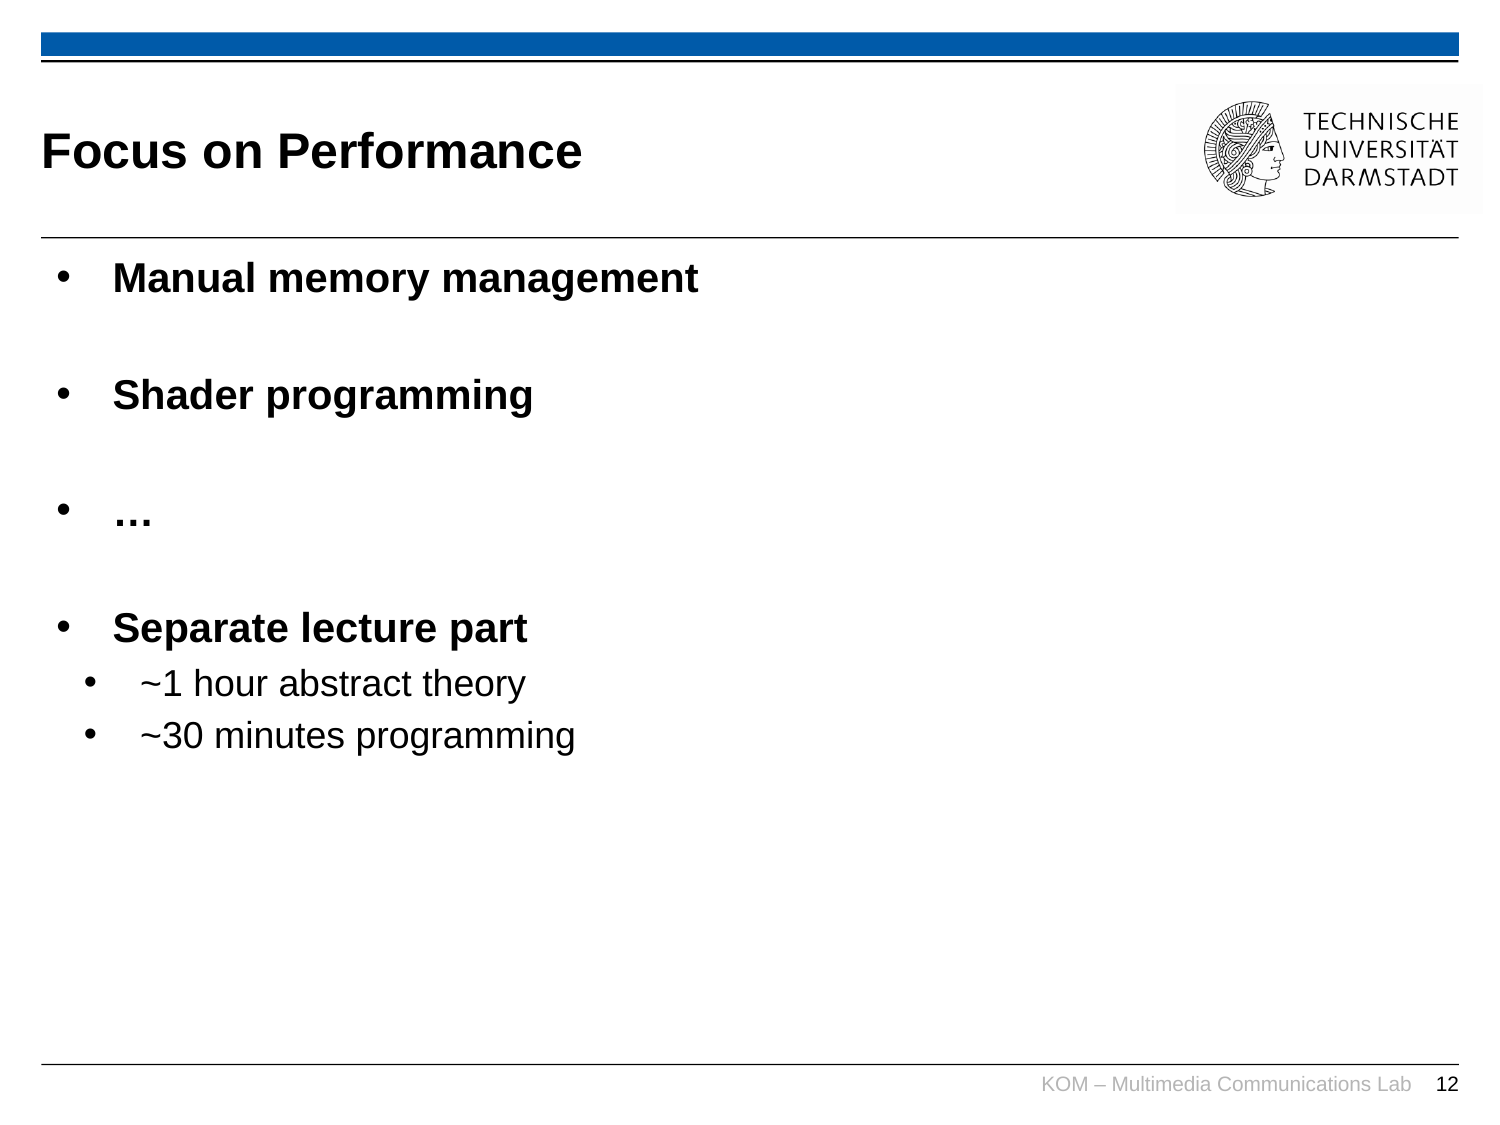

# Focus on Performance
Manual memory management

Shader programming

…

Separate lecture part
~1 hour abstract theory
~30 minutes programming